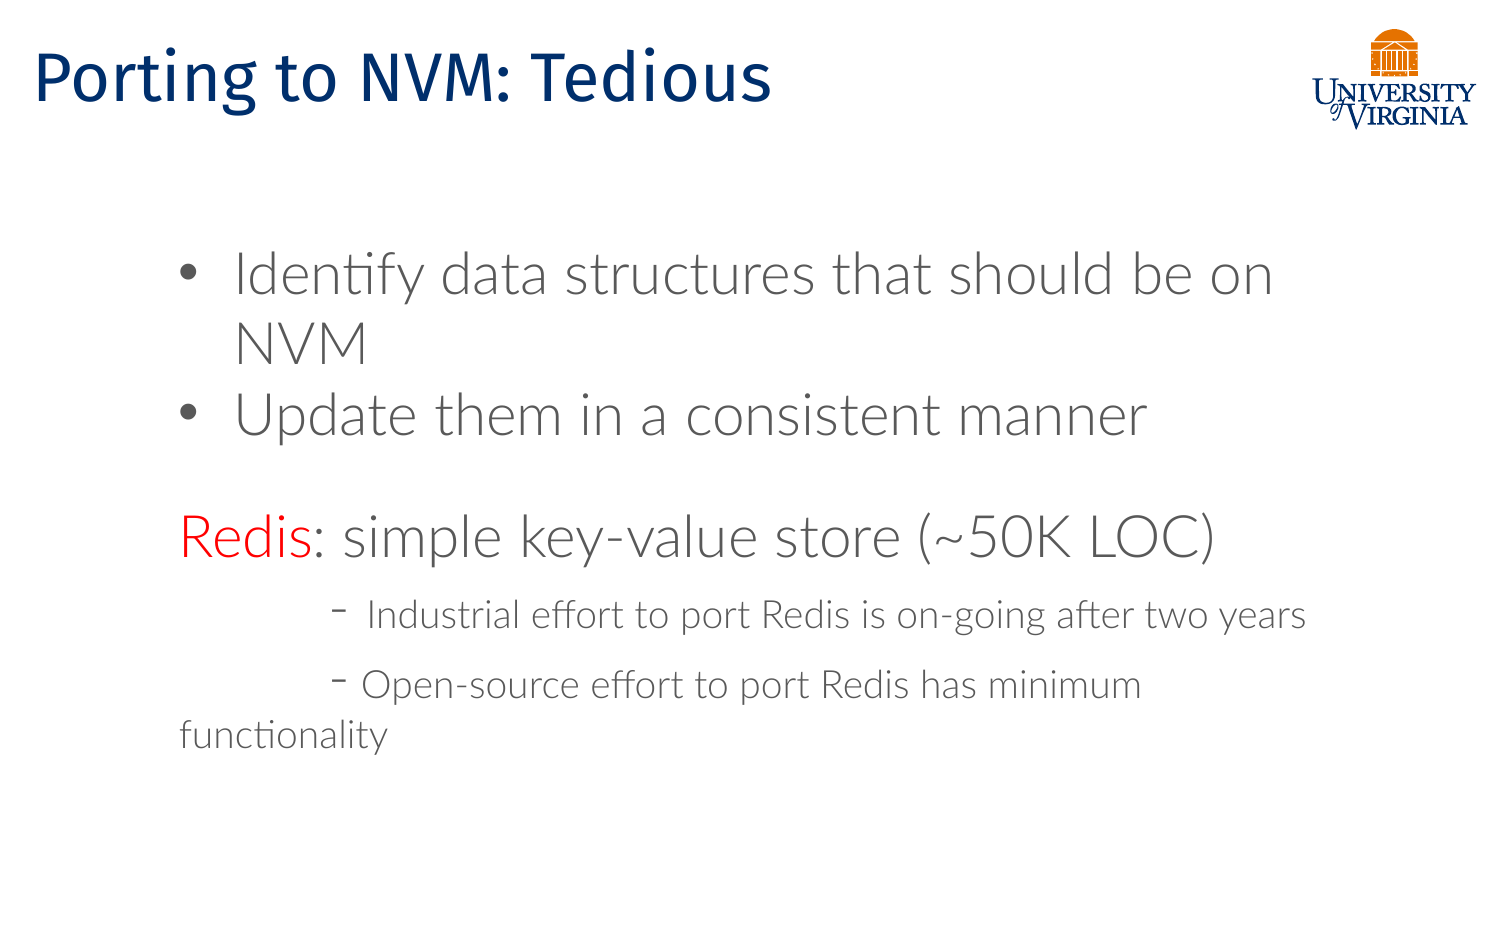

# Porting to NVM: Tedious
Identify data structures that should be on NVM
Update them in a consistent manner

Redis: simple key-value store (~50K LOC)
	- Industrial effort to port Redis is on-going after two years
	- Open-source effort to port Redis has minimum functionality